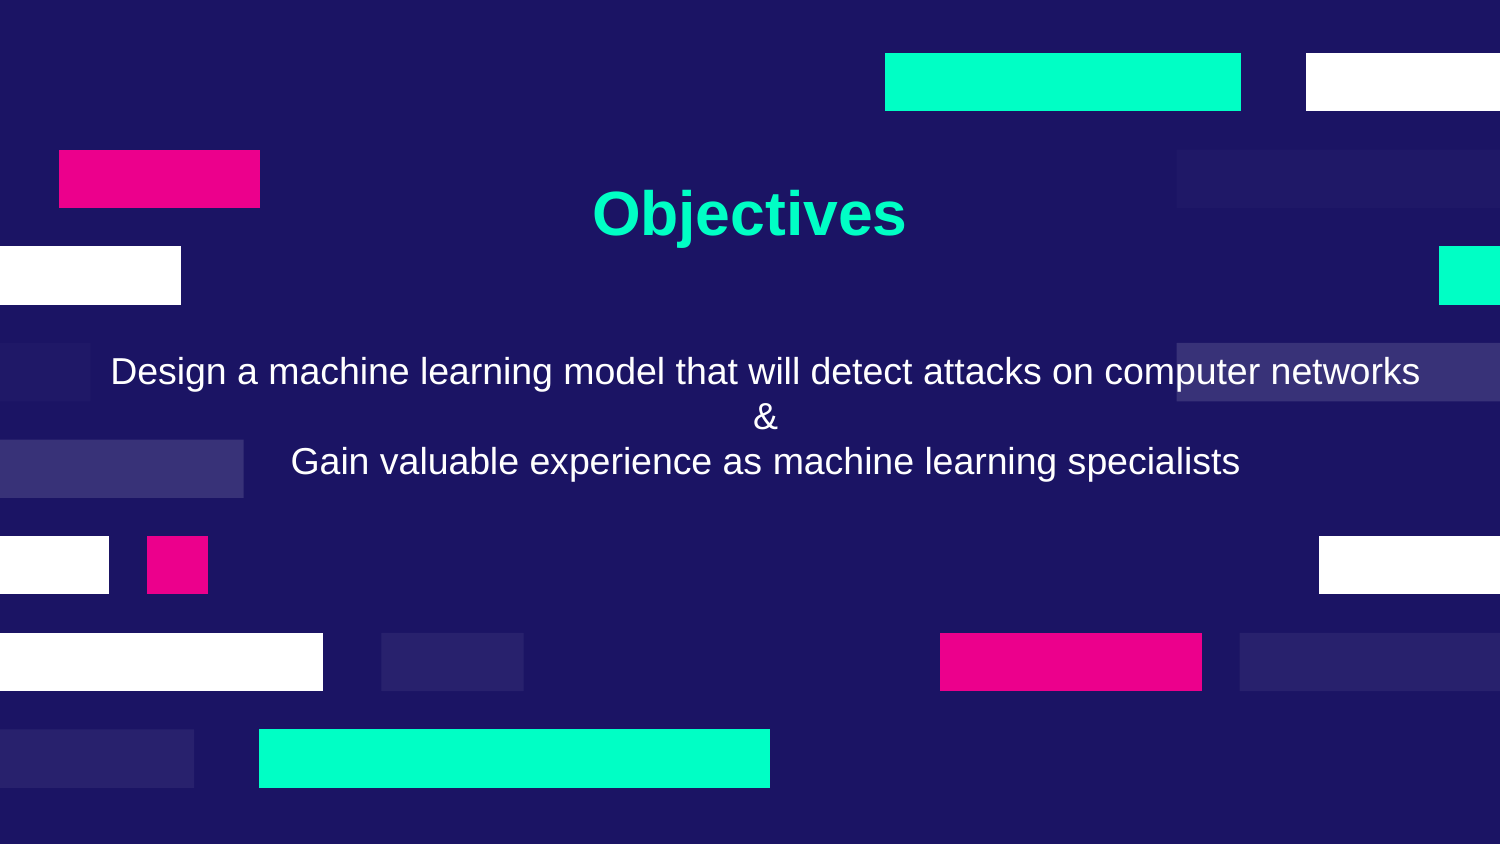

Objectives
# Design a machine learning model that will detect attacks on computer networks & Gain valuable experience as machine learning specialists